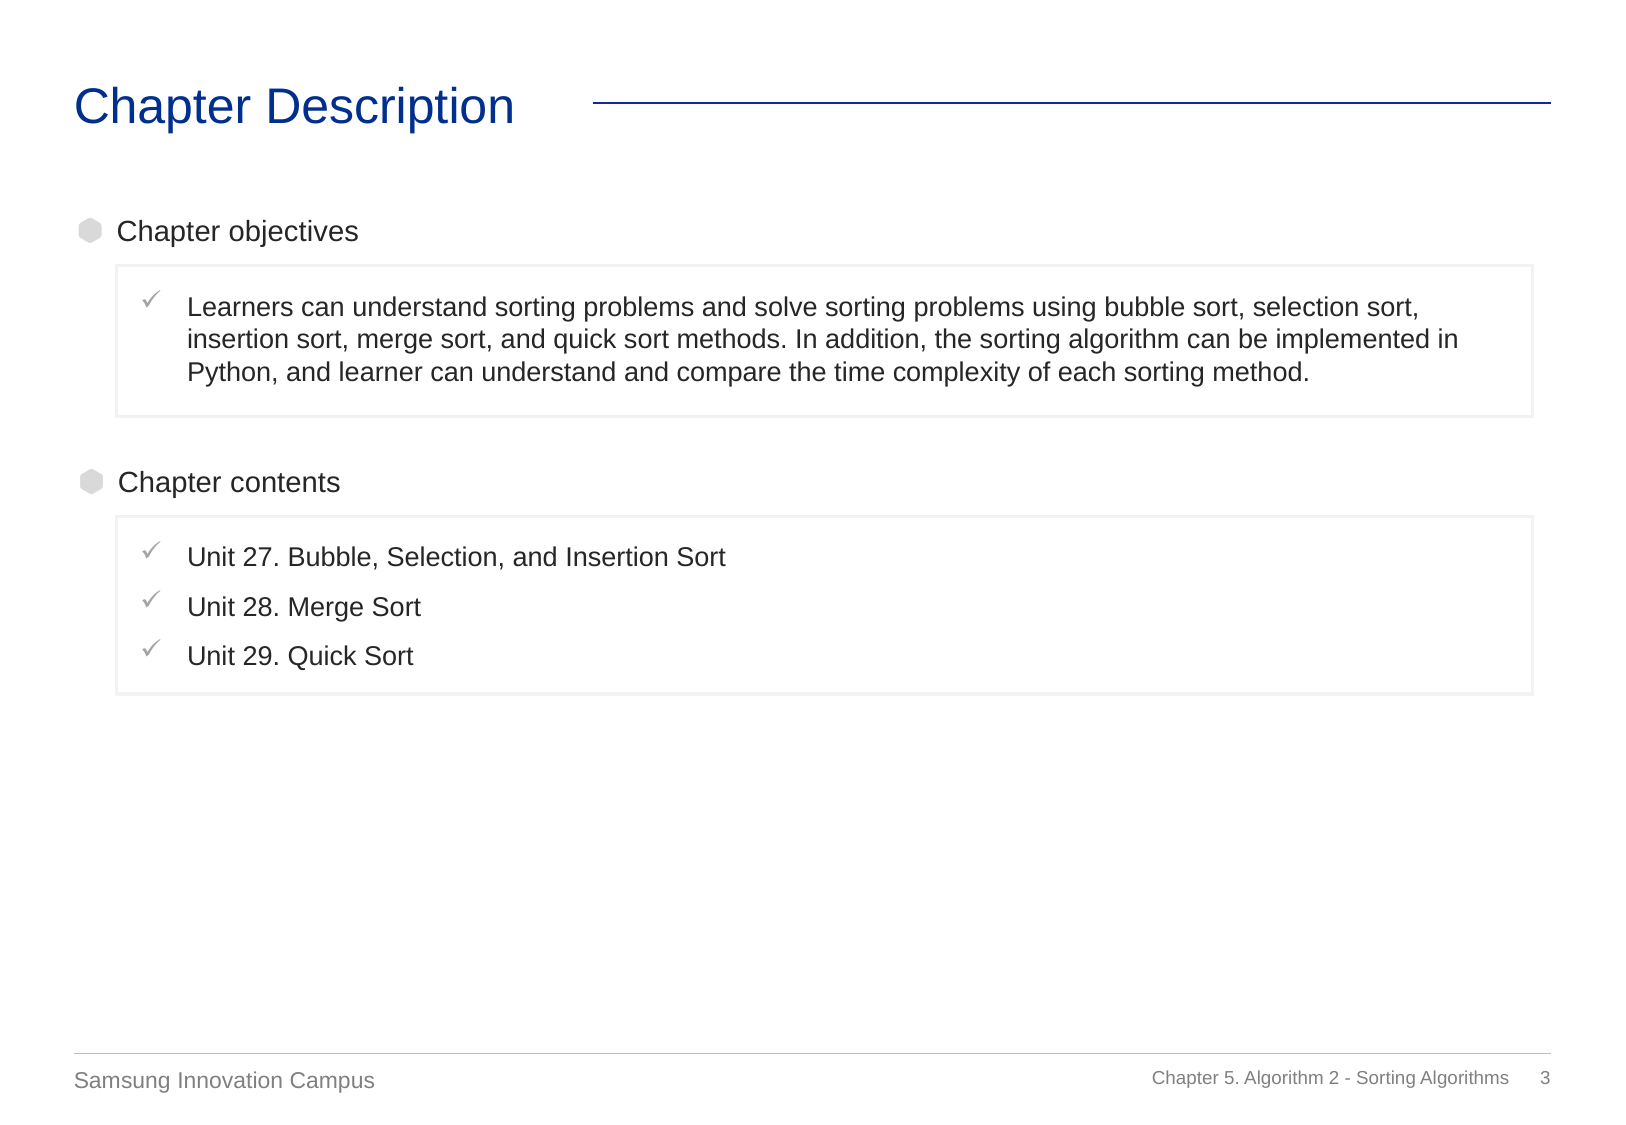

Chapter Description

Chapter objectives
Learners can understand sorting problems and solve sorting problems using bubble sort, selection sort, insertion sort, merge sort, and quick sort methods. In addition, the sorting algorithm can be implemented in Python, and learner can understand and compare the time complexity of each sorting method.

Chapter contents
Unit 27. Bubble, Selection, and Insertion Sort
Unit 28. Merge Sort
Unit 29. Quick Sort